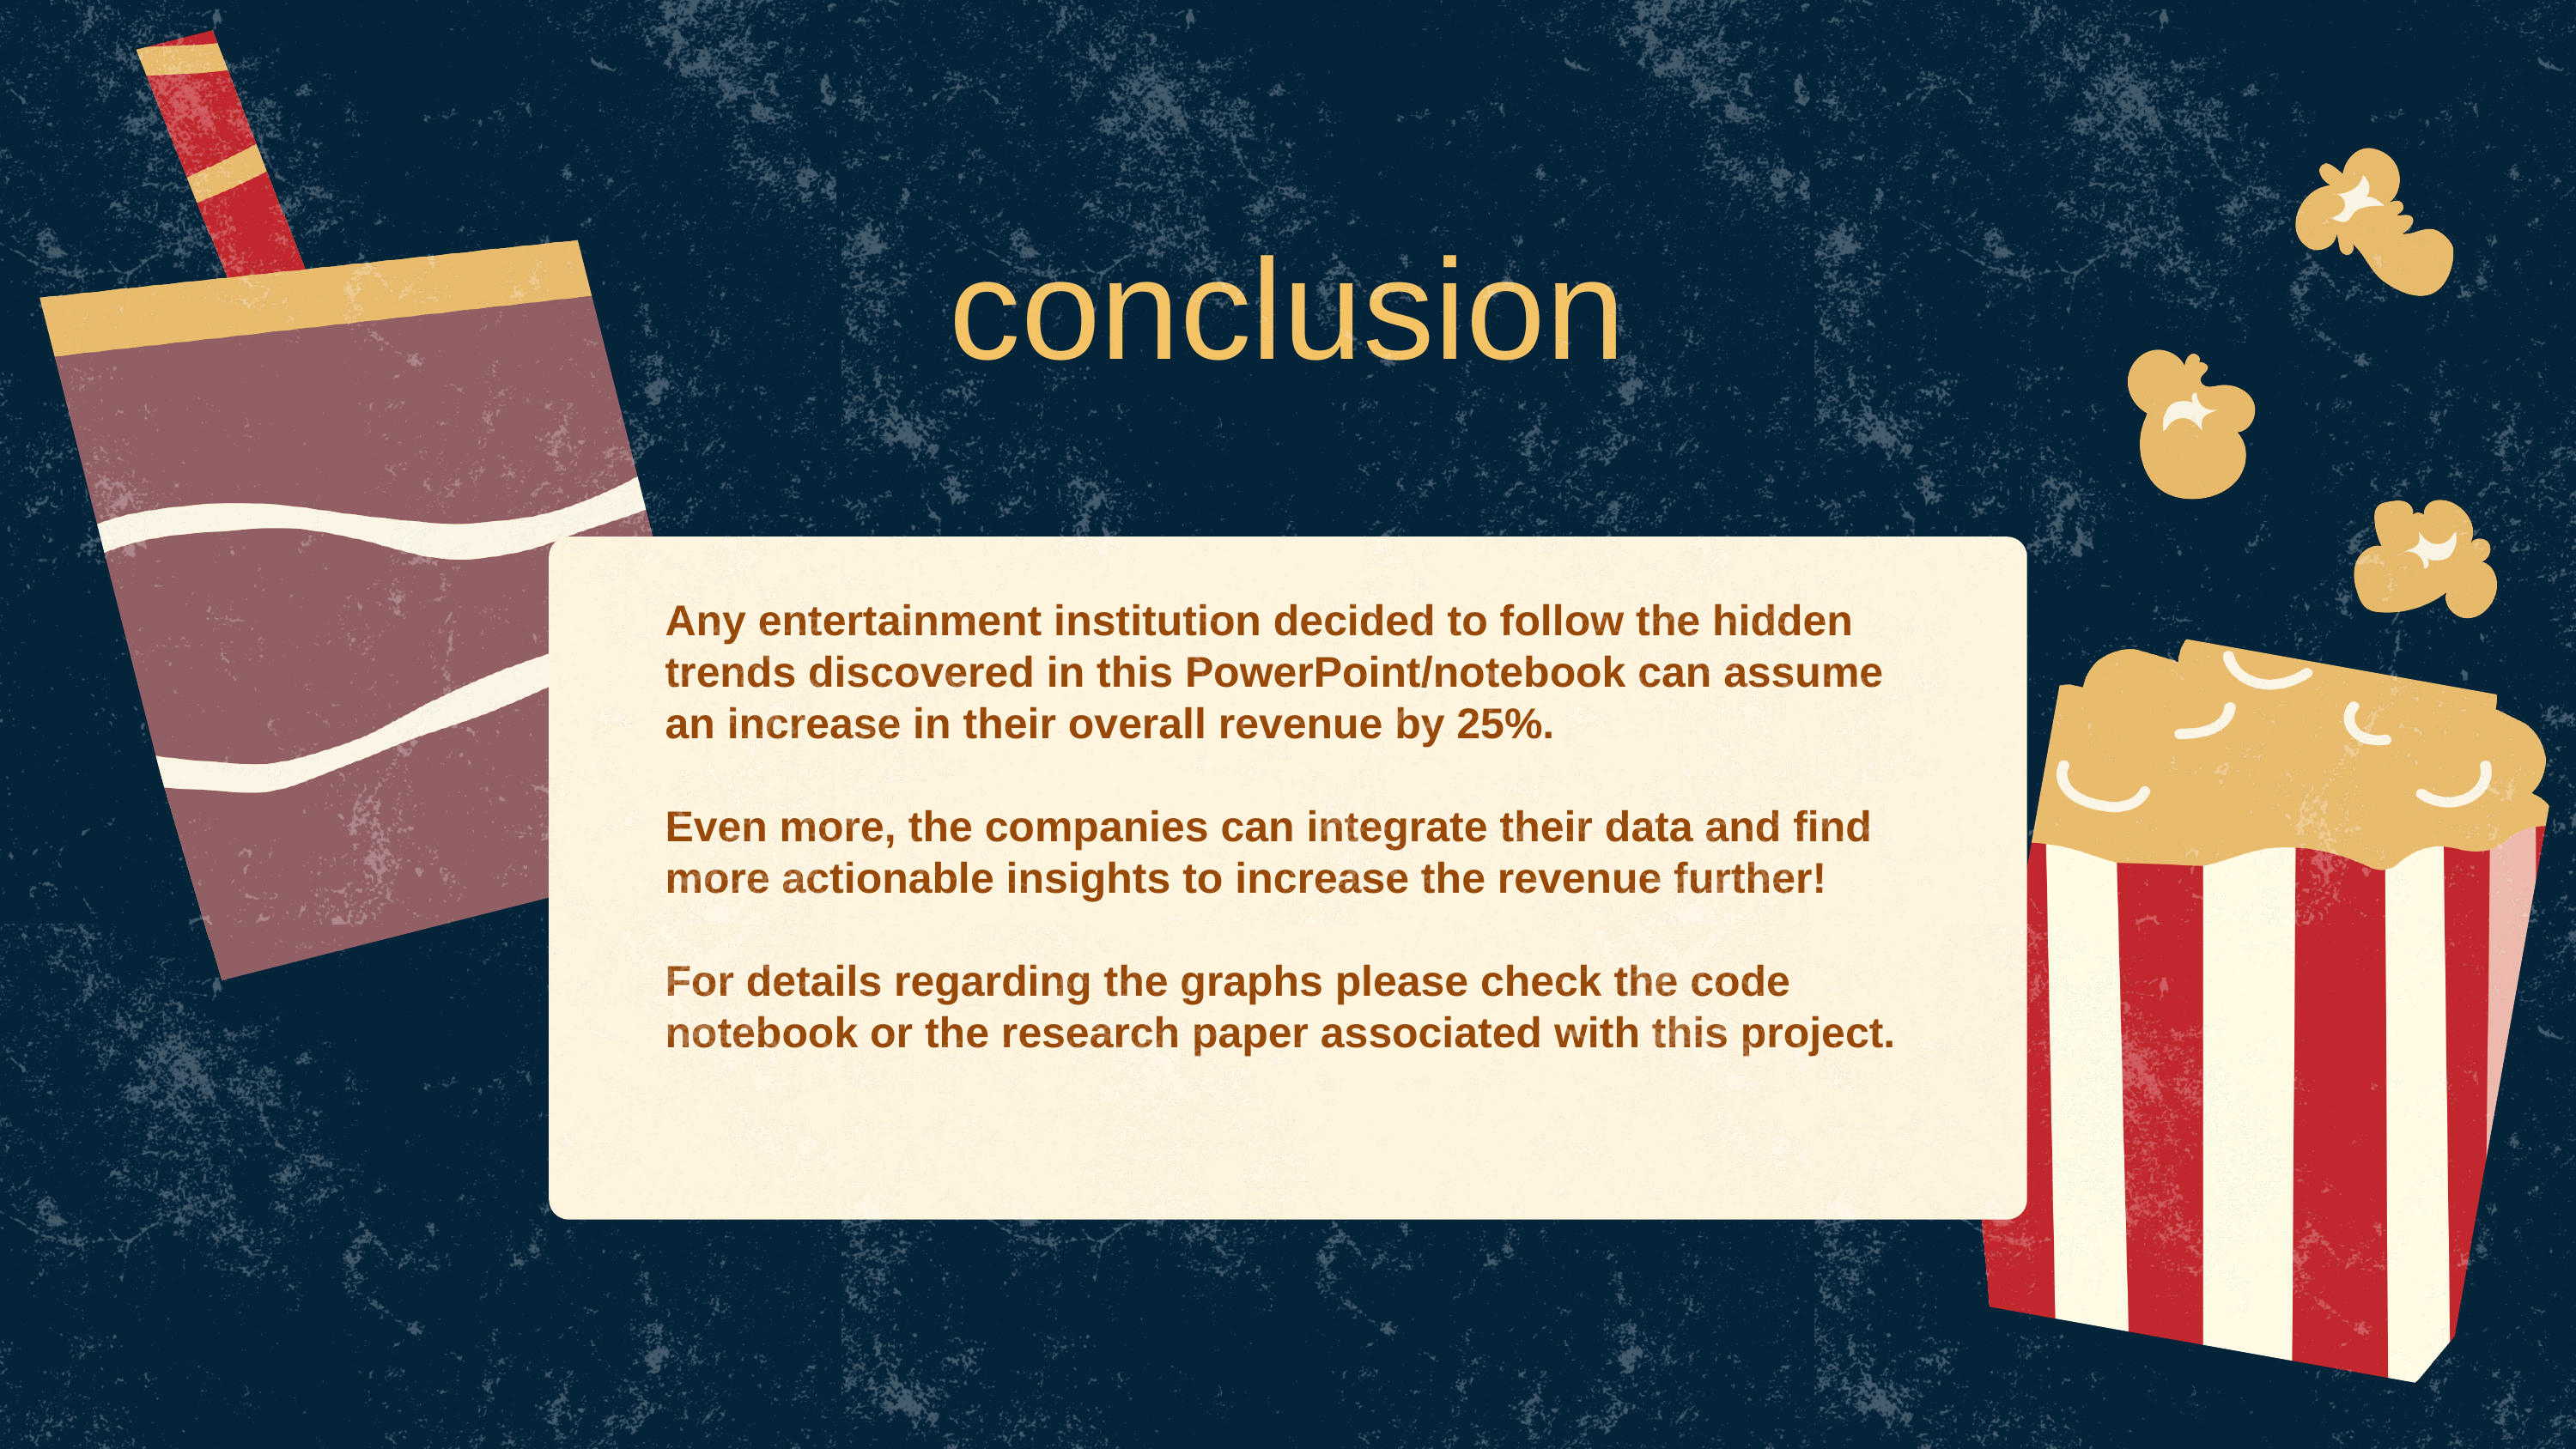

conclusion

Any entertainment institution decided to follow the hidden trends discovered in this PowerPoint/notebook can assume an increase in their overall revenue by 25%.
Even more, the companies can integrate their data and find more actionable insights to increase the revenue further!

For details regarding the graphs please check the code notebook or the research paper associated with this project.